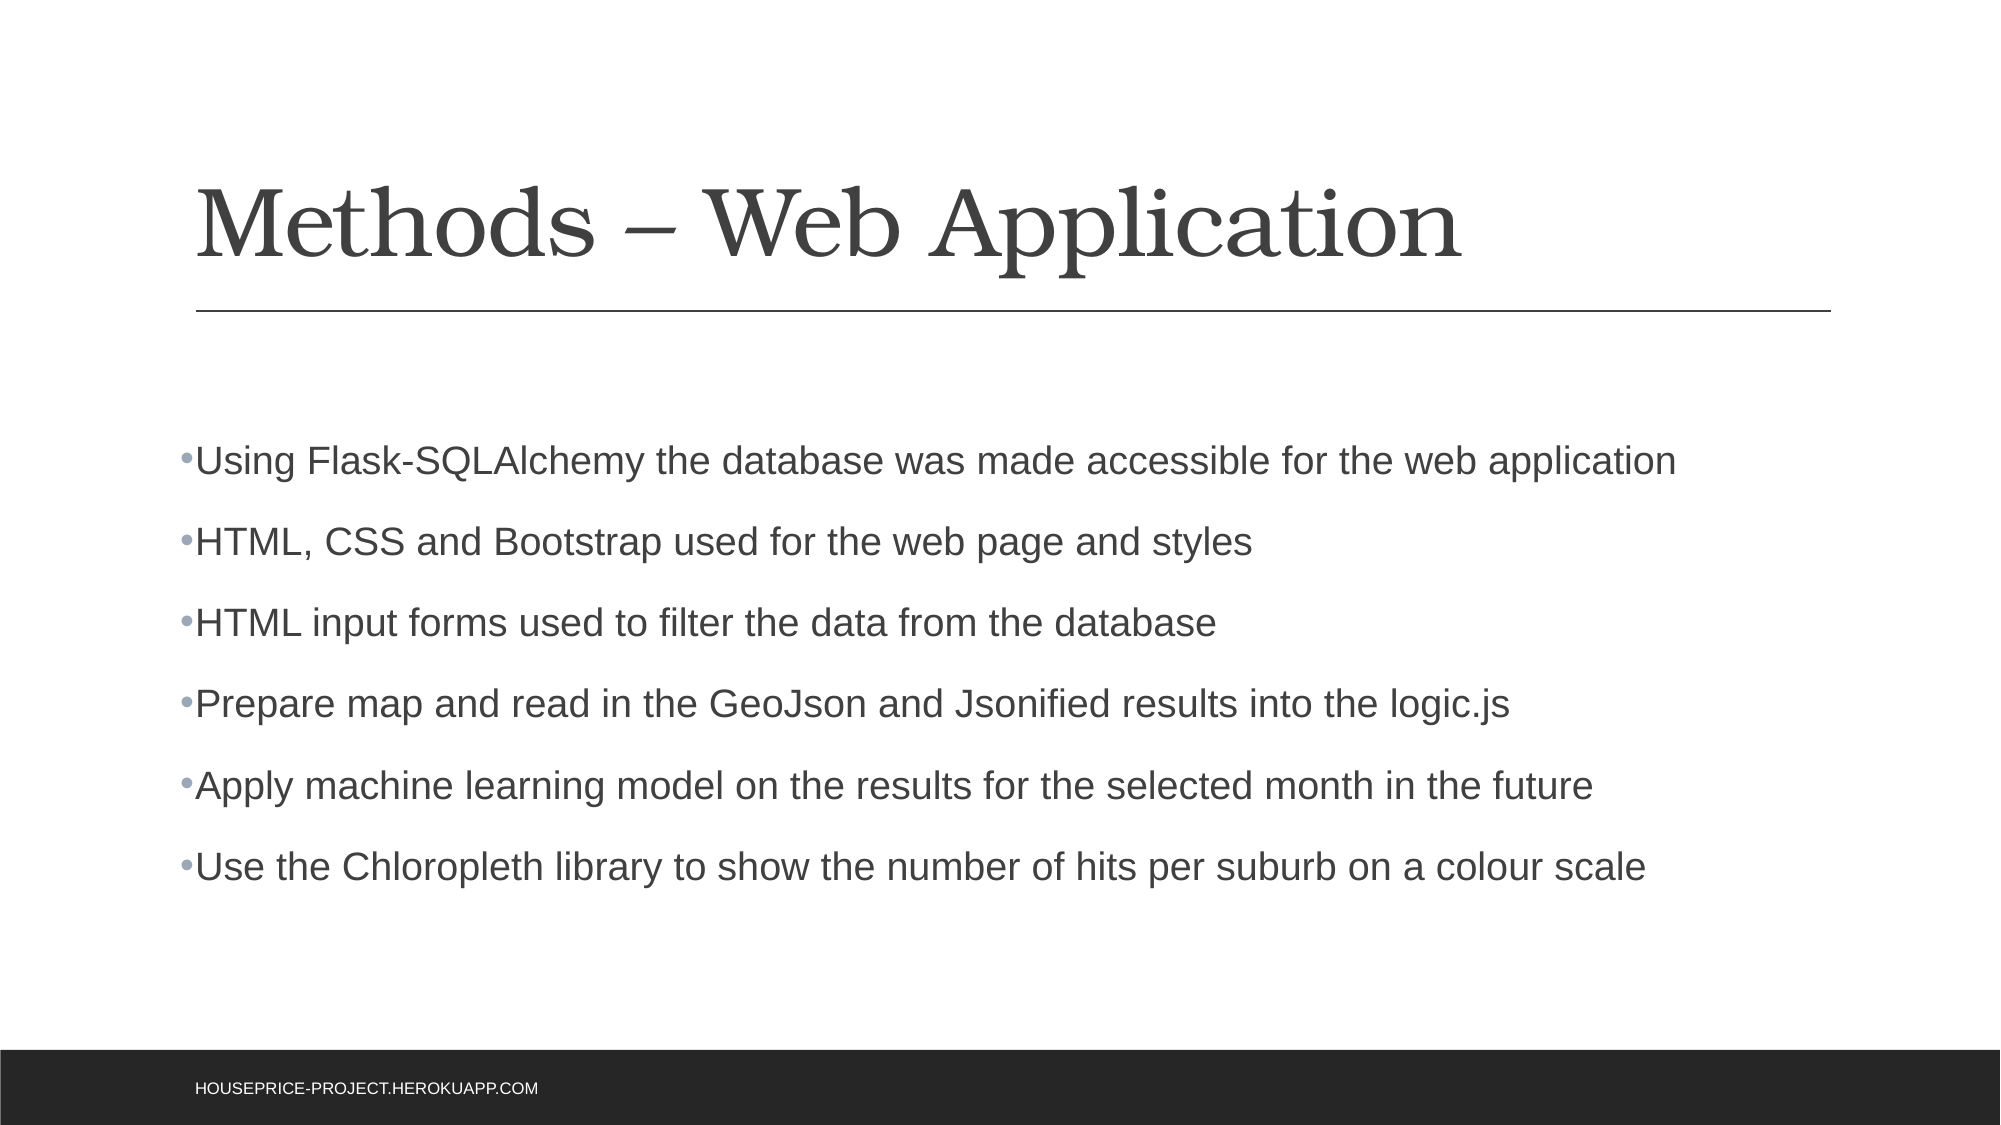

# Methods – Web Application

Using Flask-SQLAlchemy the database was made accessible for the web application
HTML, CSS and Bootstrap used for the web page and styles
HTML input forms used to filter the data from the database
Prepare map and read in the GeoJson and Jsonified results into the logic.js
Apply machine learning model on the results for the selected month in the future
Use the Chloropleth library to show the number of hits per suburb on a colour scale
houseprice-project.herokuapp.com